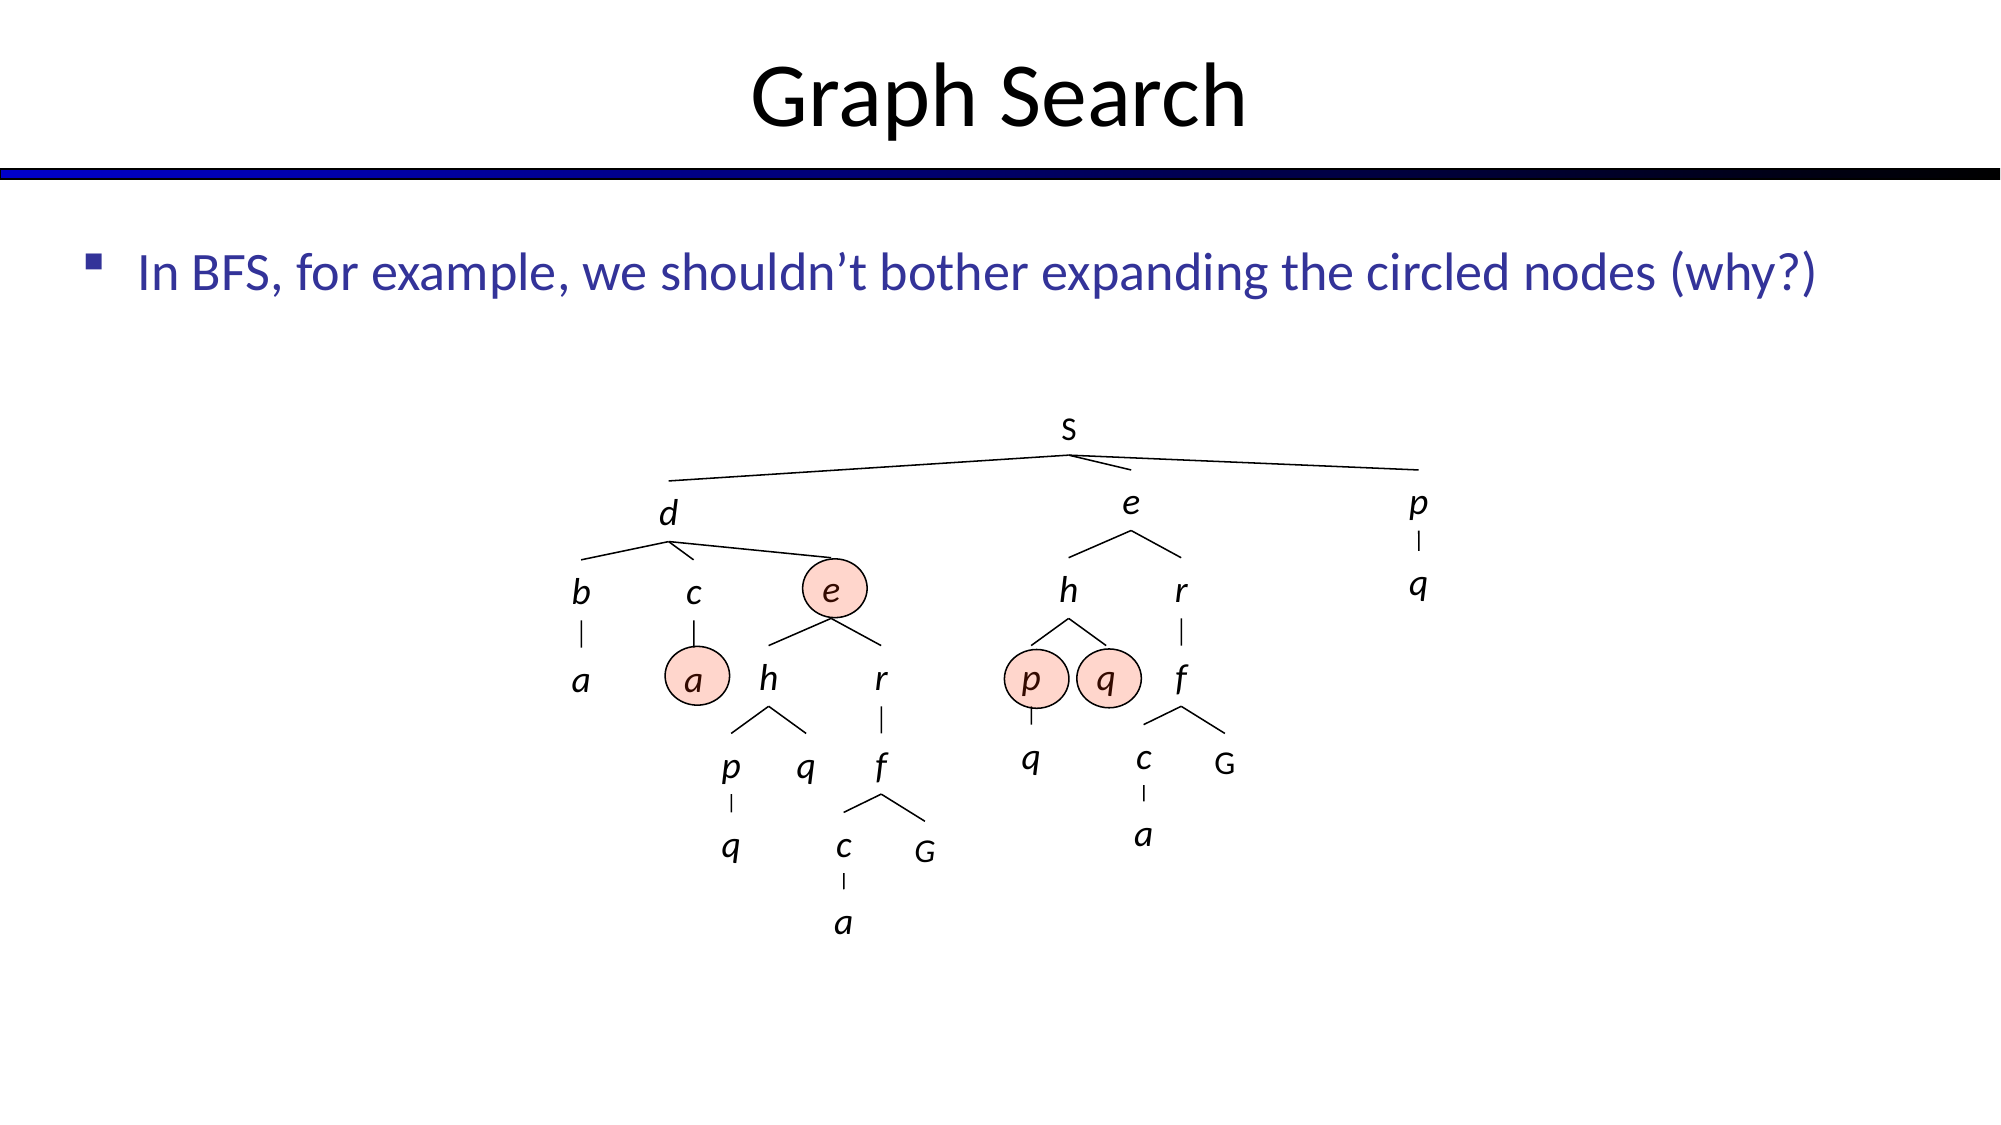

Graph Search
In BFS, for example, we shouldn’t bother expanding the circled nodes (why?)
S

e

h
r

p
q
f

q
c
G

a
p
d

q
e

h
r

p
q
f

q
c
G

a
b
c

a
a